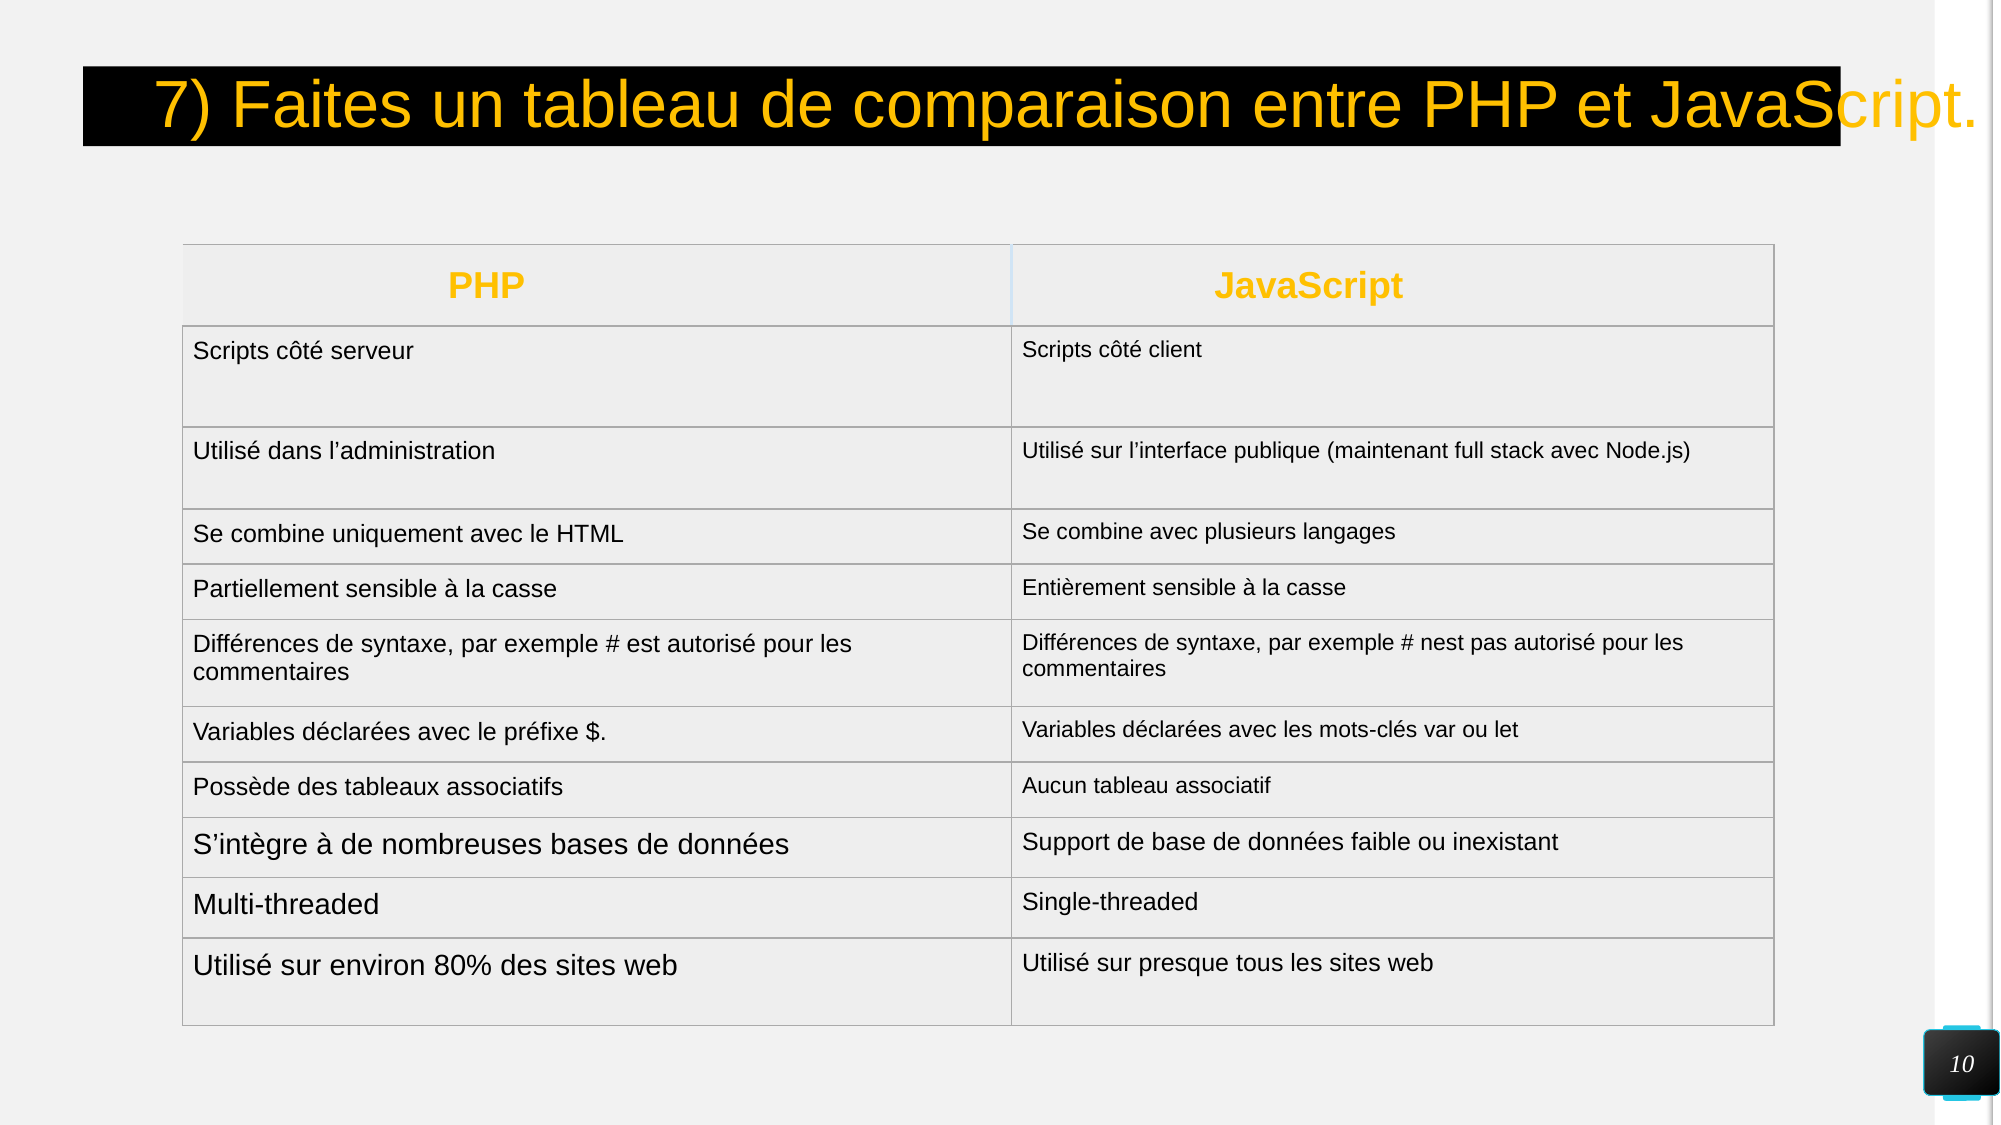

# 7) Faites un tableau de comparaison entre PHP et JavaScript.
| PHP | JavaScript |
| --- | --- |
| Scripts côté serveur | Scripts côté client |
| Utilisé dans l’administration | Utilisé sur l’interface publique (maintenant full stack avec Node.js) |
| Se combine uniquement avec le HTML | Se combine avec plusieurs langages |
| Partiellement sensible à la casse | Entièrement sensible à la casse |
| Différences de syntaxe, par exemple # est autorisé pour les commentaires | Différences de syntaxe, par exemple # nest pas autorisé pour les commentaires |
| Variables déclarées avec le préfixe $. | Variables déclarées avec les mots-clés var ou let |
| Possède des tableaux associatifs | Aucun tableau associatif |
| S’intègre à de nombreuses bases de données | Support de base de données faible ou inexistant |
| Multi-threaded | Single-threaded |
| Utilisé sur environ 80% des sites web | Utilisé sur presque tous les sites web |
10